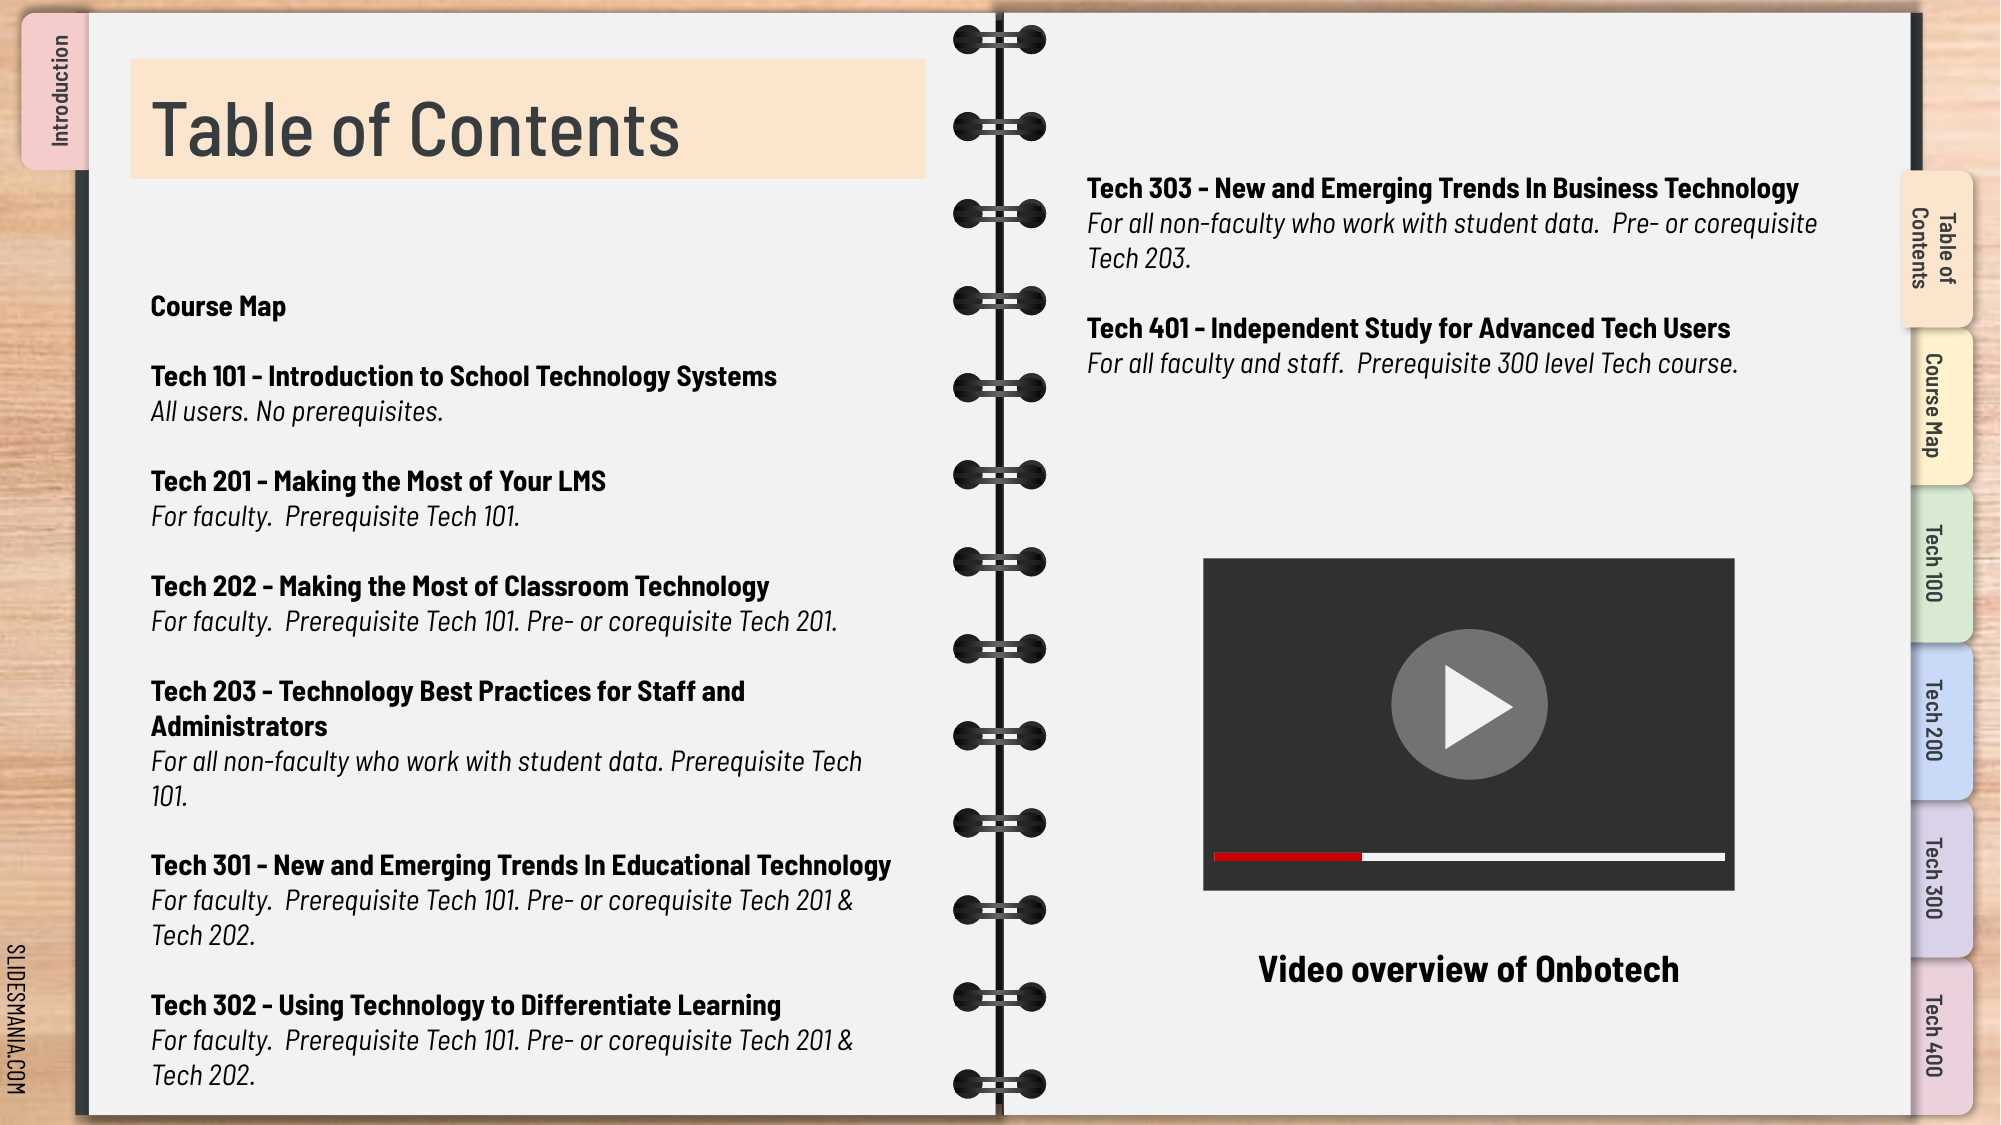

# Table of Contents
Tech 303 - New and Emerging Trends In Business Technology
For all non-faculty who work with student data.  Pre- or corequisite Tech 203.

Tech 401 - Independent Study for Advanced Tech Users
For all faculty and staff.  Prerequisite 300 level Tech course.

Course Map

Tech 101 - Introduction to School Technology Systems
All users. No prerequisites.

Tech 201 - Making the Most of Your LMS
For faculty.  Prerequisite Tech 101.

Tech 202 - Making the Most of Classroom Technology
For faculty.  Prerequisite Tech 101. Pre- or corequisite Tech 201.

Tech 203 - Technology Best Practices for Staff and Administrators
For all non-faculty who work with student data. Prerequisite Tech 101.

Tech 301 - New and Emerging Trends In Educational Technology
For faculty.  Prerequisite Tech 101. Pre- or corequisite Tech 201 & Tech 202.

Tech 302 - Using Technology to Differentiate Learning
For faculty.  Prerequisite Tech 101. Pre- or corequisite Tech 201 & Tech 202.

Video overview of Onbotech